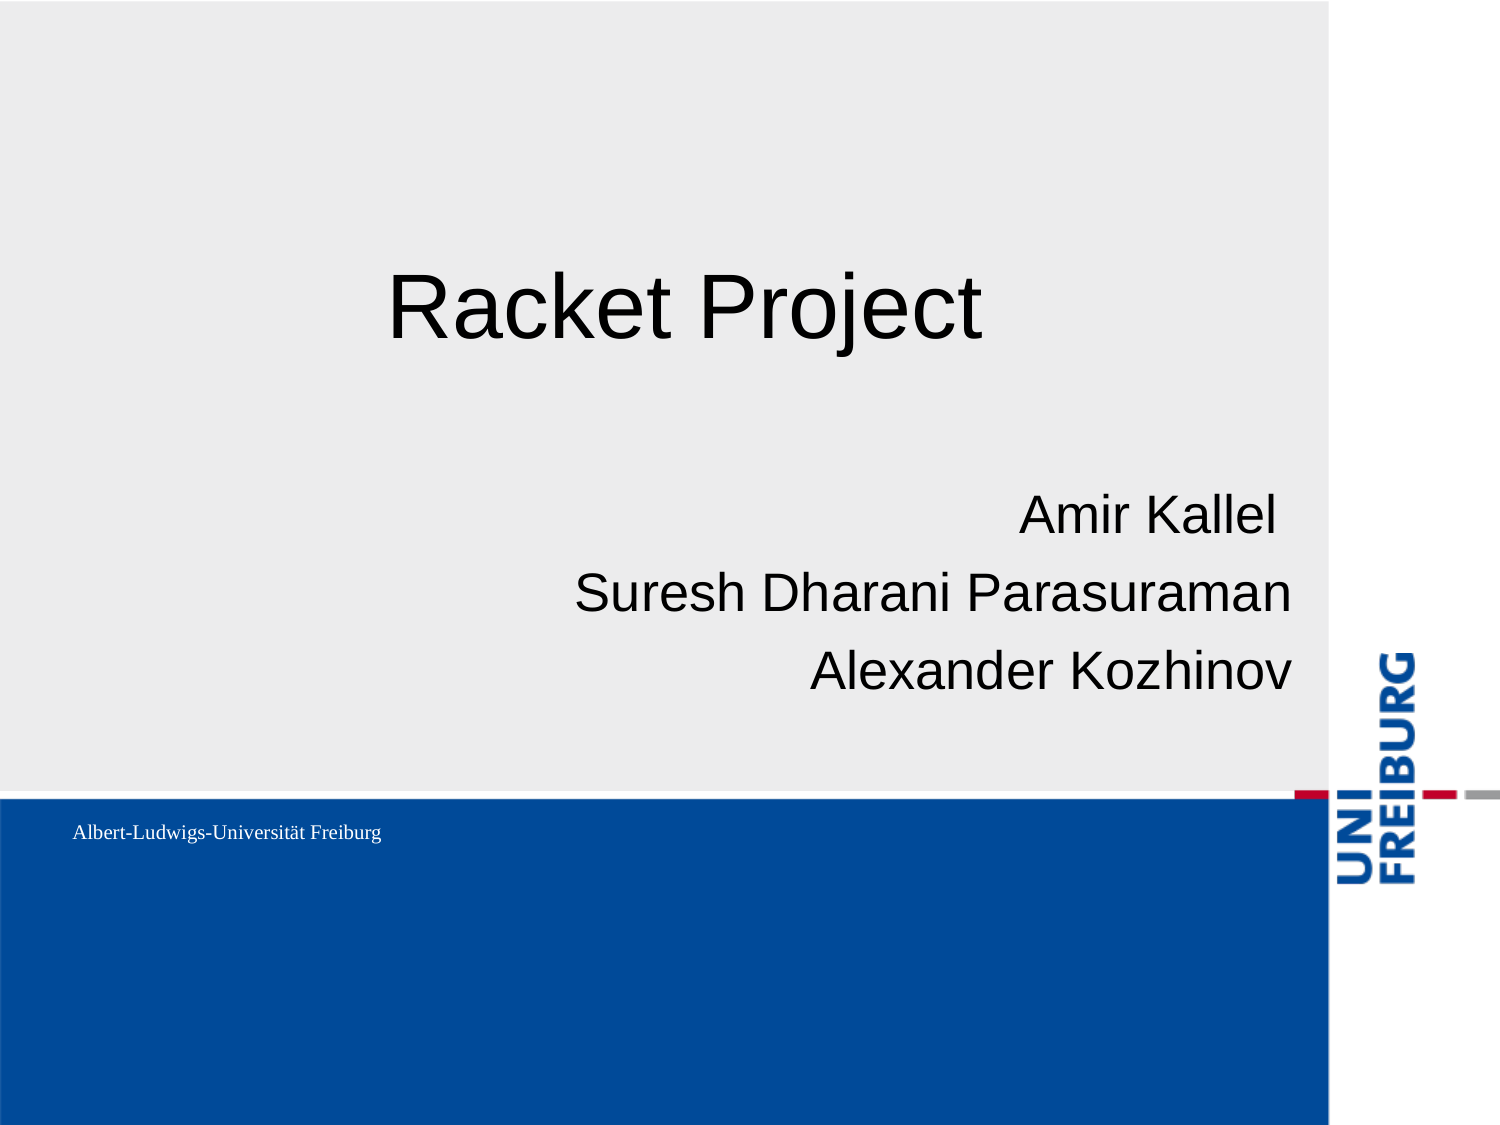

Racket Project
                                                               Amir Kallel
    Suresh Dharani Parasuraman
    Alexander Kozhinov